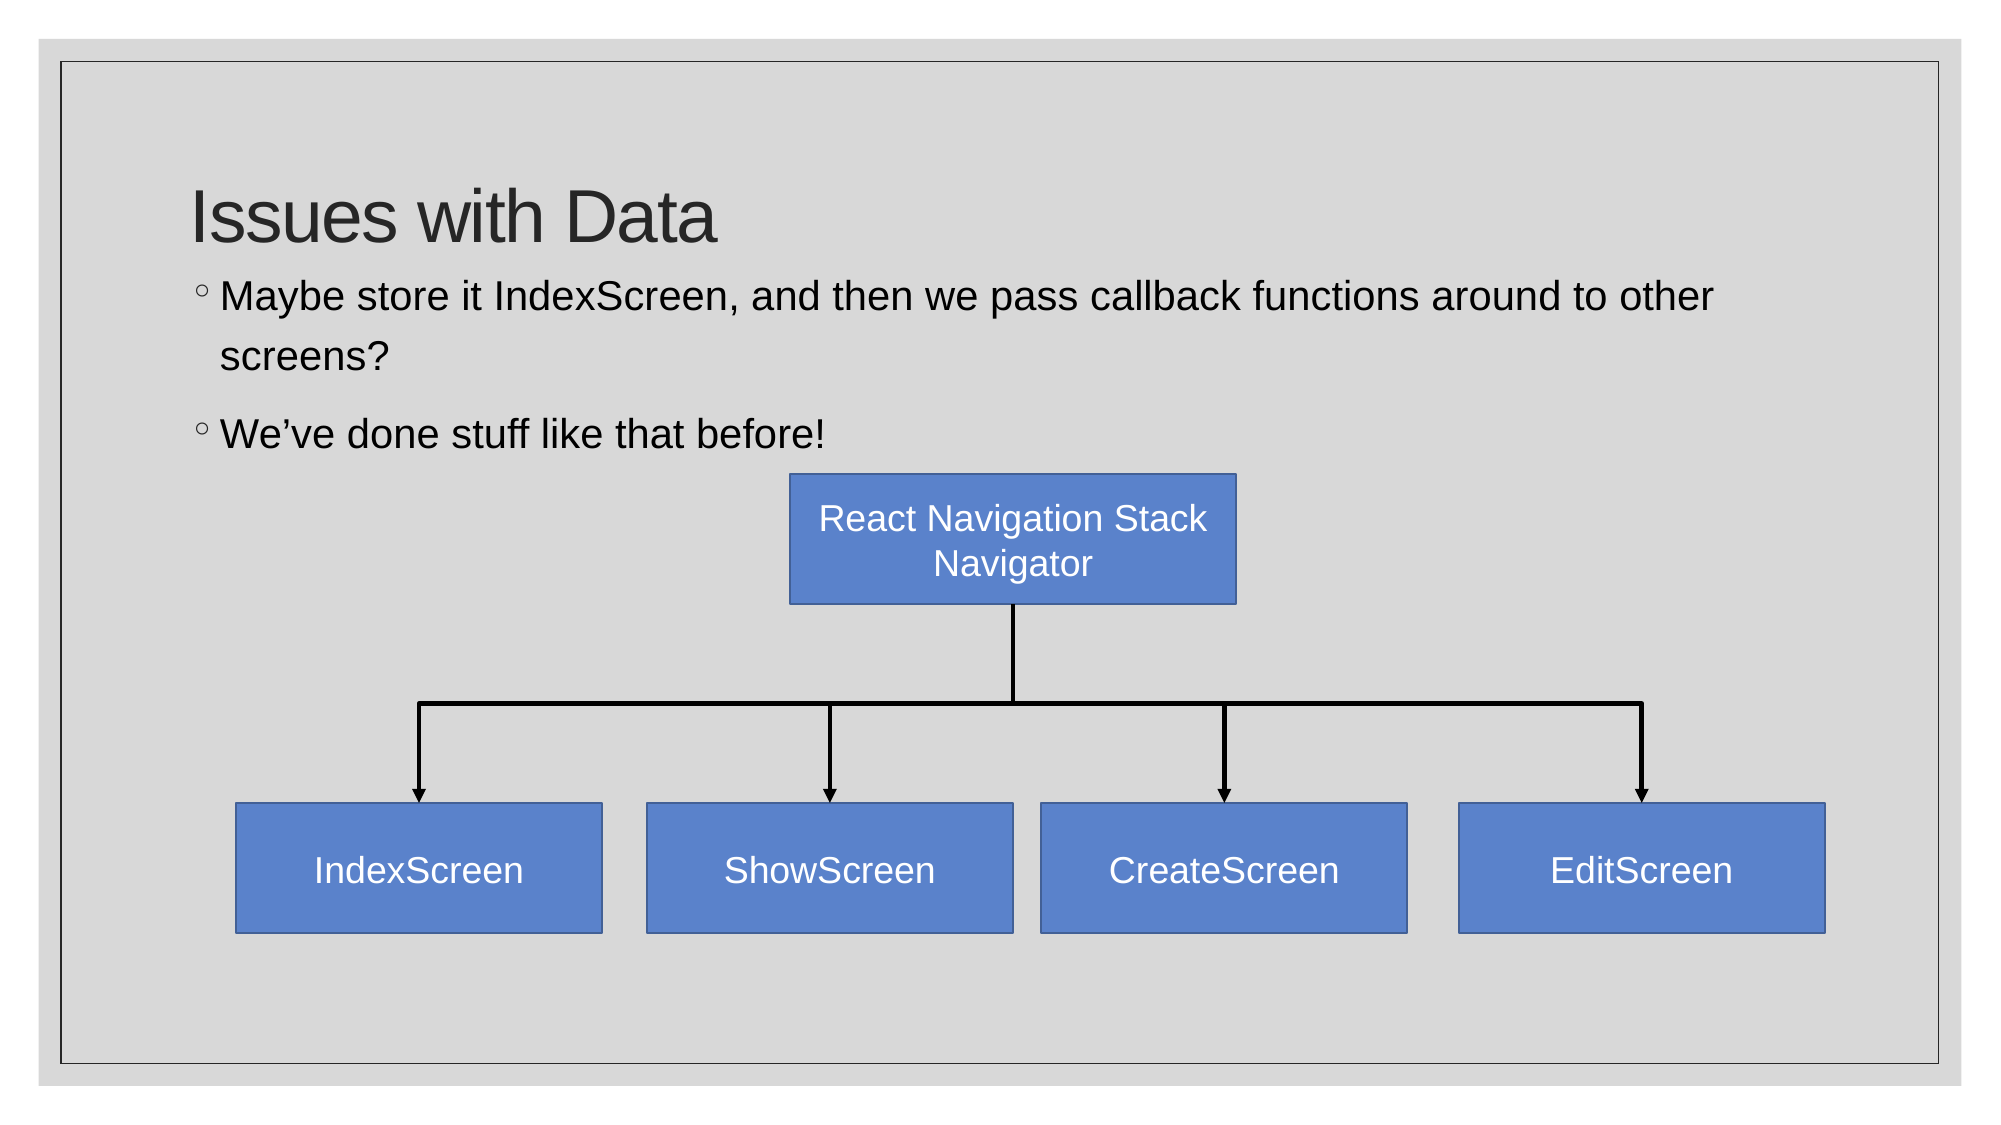

# Issues with Data
Maybe store it IndexScreen, and then we pass callback functions around to other screens?
We’ve done stuff like that before!

React Navigation Stack Navigator
EditScreen
CreateScreen
ShowScreen
IndexScreen